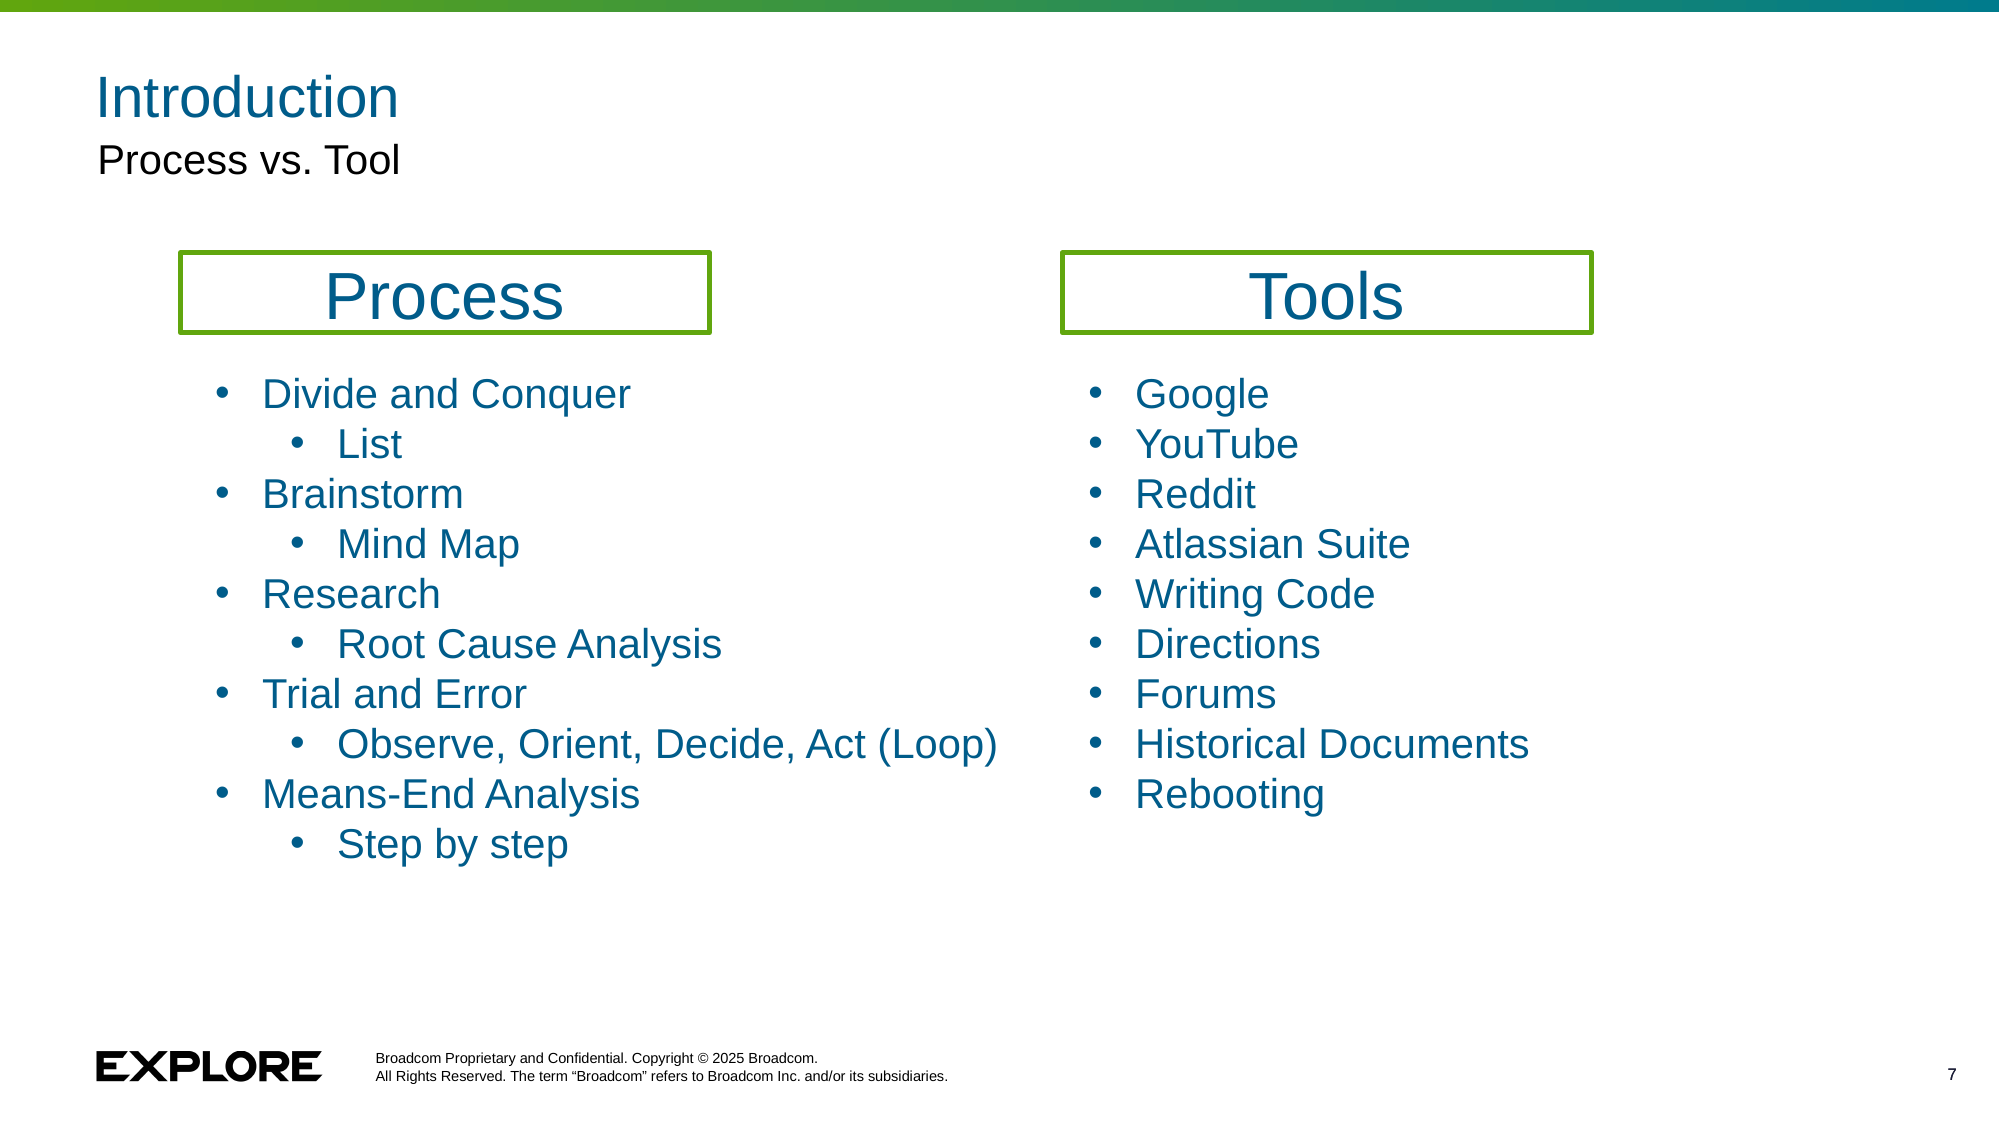

# Introduction
Process vs. Tool
Process
Tools
Divide and Conquer
List
Brainstorm
Mind Map
Research
Root Cause Analysis
Trial and Error
Observe, Orient, Decide, Act (Loop)
Means-End Analysis
Step by step
Google
YouTube
Reddit
Atlassian Suite
Writing Code
Directions
Forums
Historical Documents
Rebooting